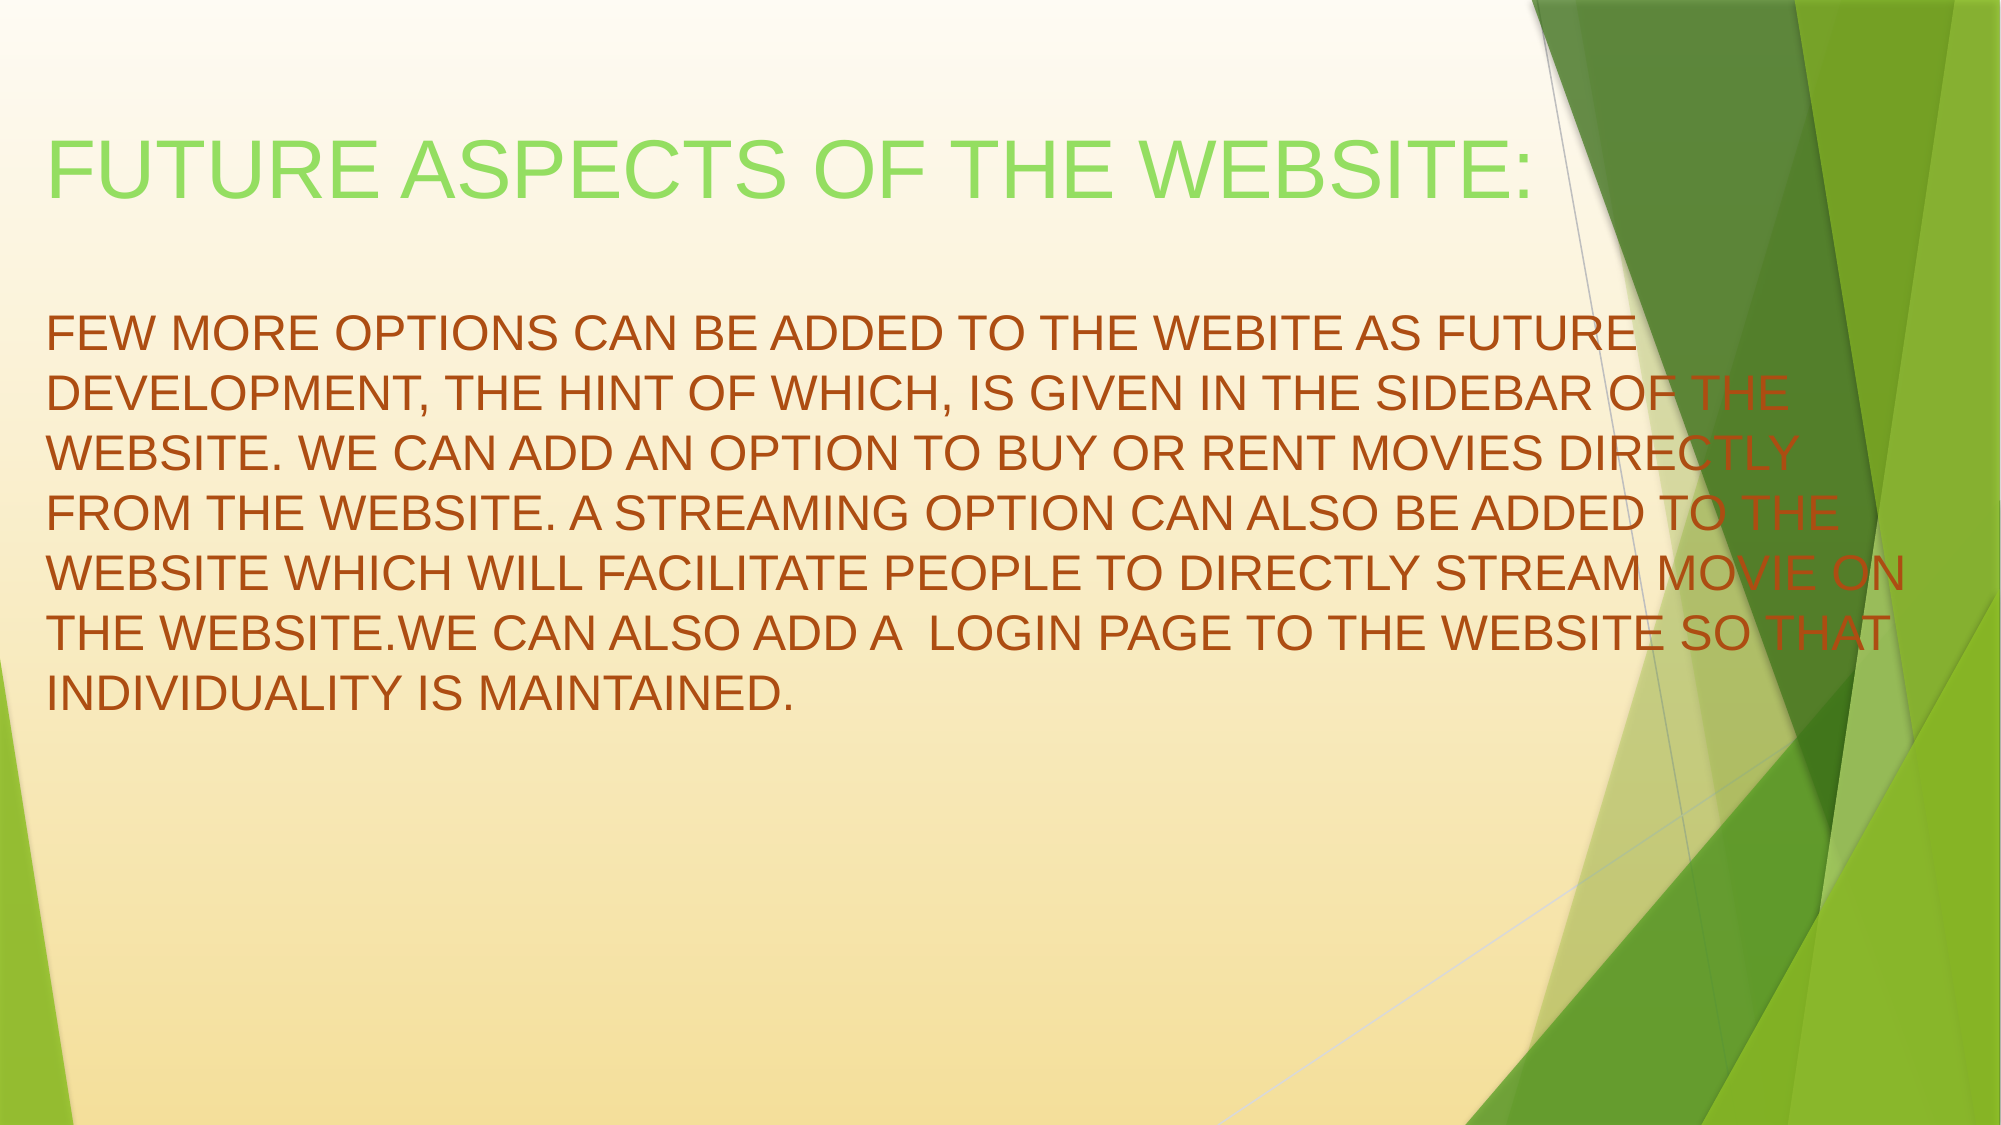

FUTURE ASPECTS OF THE WEBSITE:
FEW MORE OPTIONS CAN BE ADDED TO THE WEBITE AS FUTURE DEVELOPMENT, THE HINT OF WHICH, IS GIVEN IN THE SIDEBAR OF THE WEBSITE. WE CAN ADD AN OPTION TO BUY OR RENT MOVIES DIRECTLY FROM THE WEBSITE. A STREAMING OPTION CAN ALSO BE ADDED TO THE WEBSITE WHICH WILL FACILITATE PEOPLE TO DIRECTLY STREAM MOVIE ON THE WEBSITE.WE CAN ALSO ADD A  LOGIN PAGE TO THE WEBSITE SO THAT INDIVIDUALITY IS MAINTAINED.